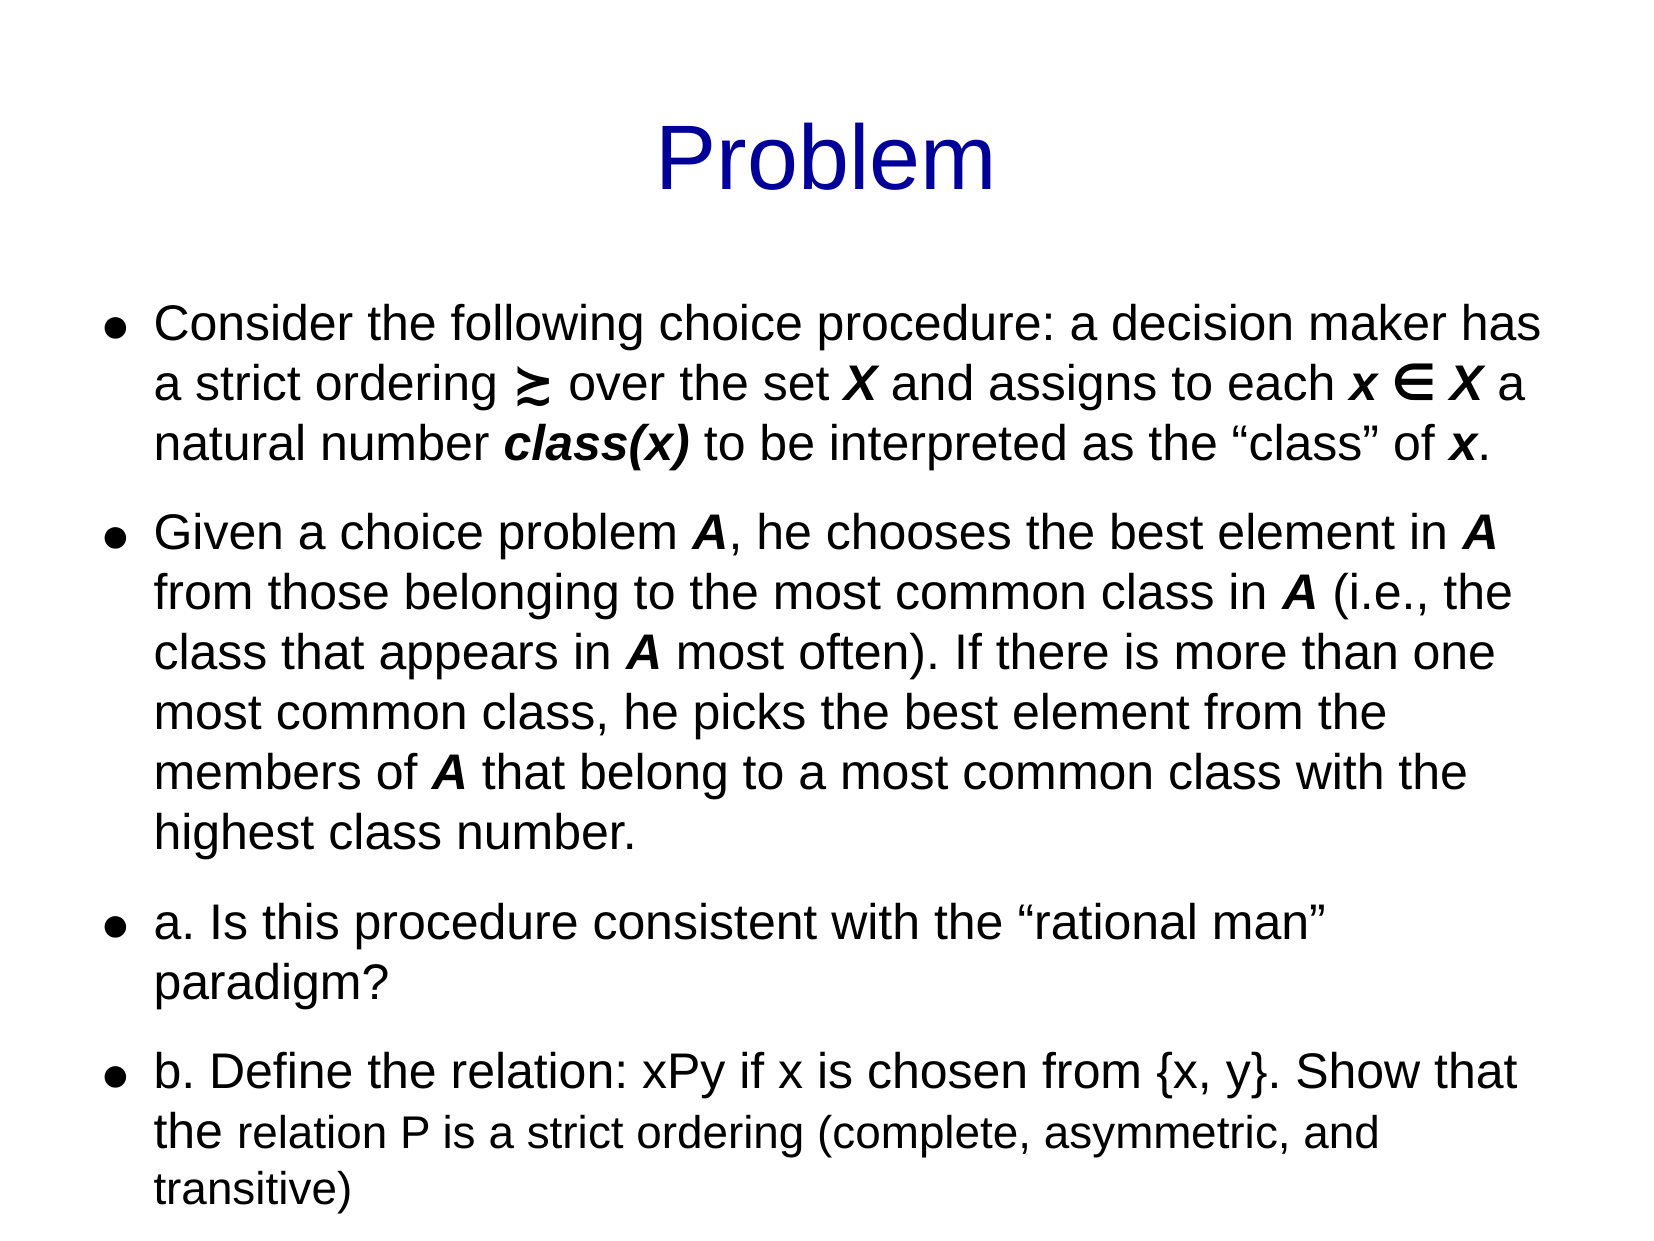

Problem
Consider the following choice procedure: a decision maker has a strict ordering ≿ over the set X and assigns to each x ∈ X a natural number class(x) to be interpreted as the “class” of x.
Given a choice problem A, he chooses the best element in A from those belonging to the most common class in A (i.e., the class that appears in A most often). If there is more than one most common class, he picks the best element from the members of A that belong to a most common class with the highest class number.
a. Is this procedure consistent with the “rational man” paradigm?
b. Define the relation: xPy if x is chosen from {x, y}. Show that the relation P is a strict ordering (complete, asymmetric, and transitive)